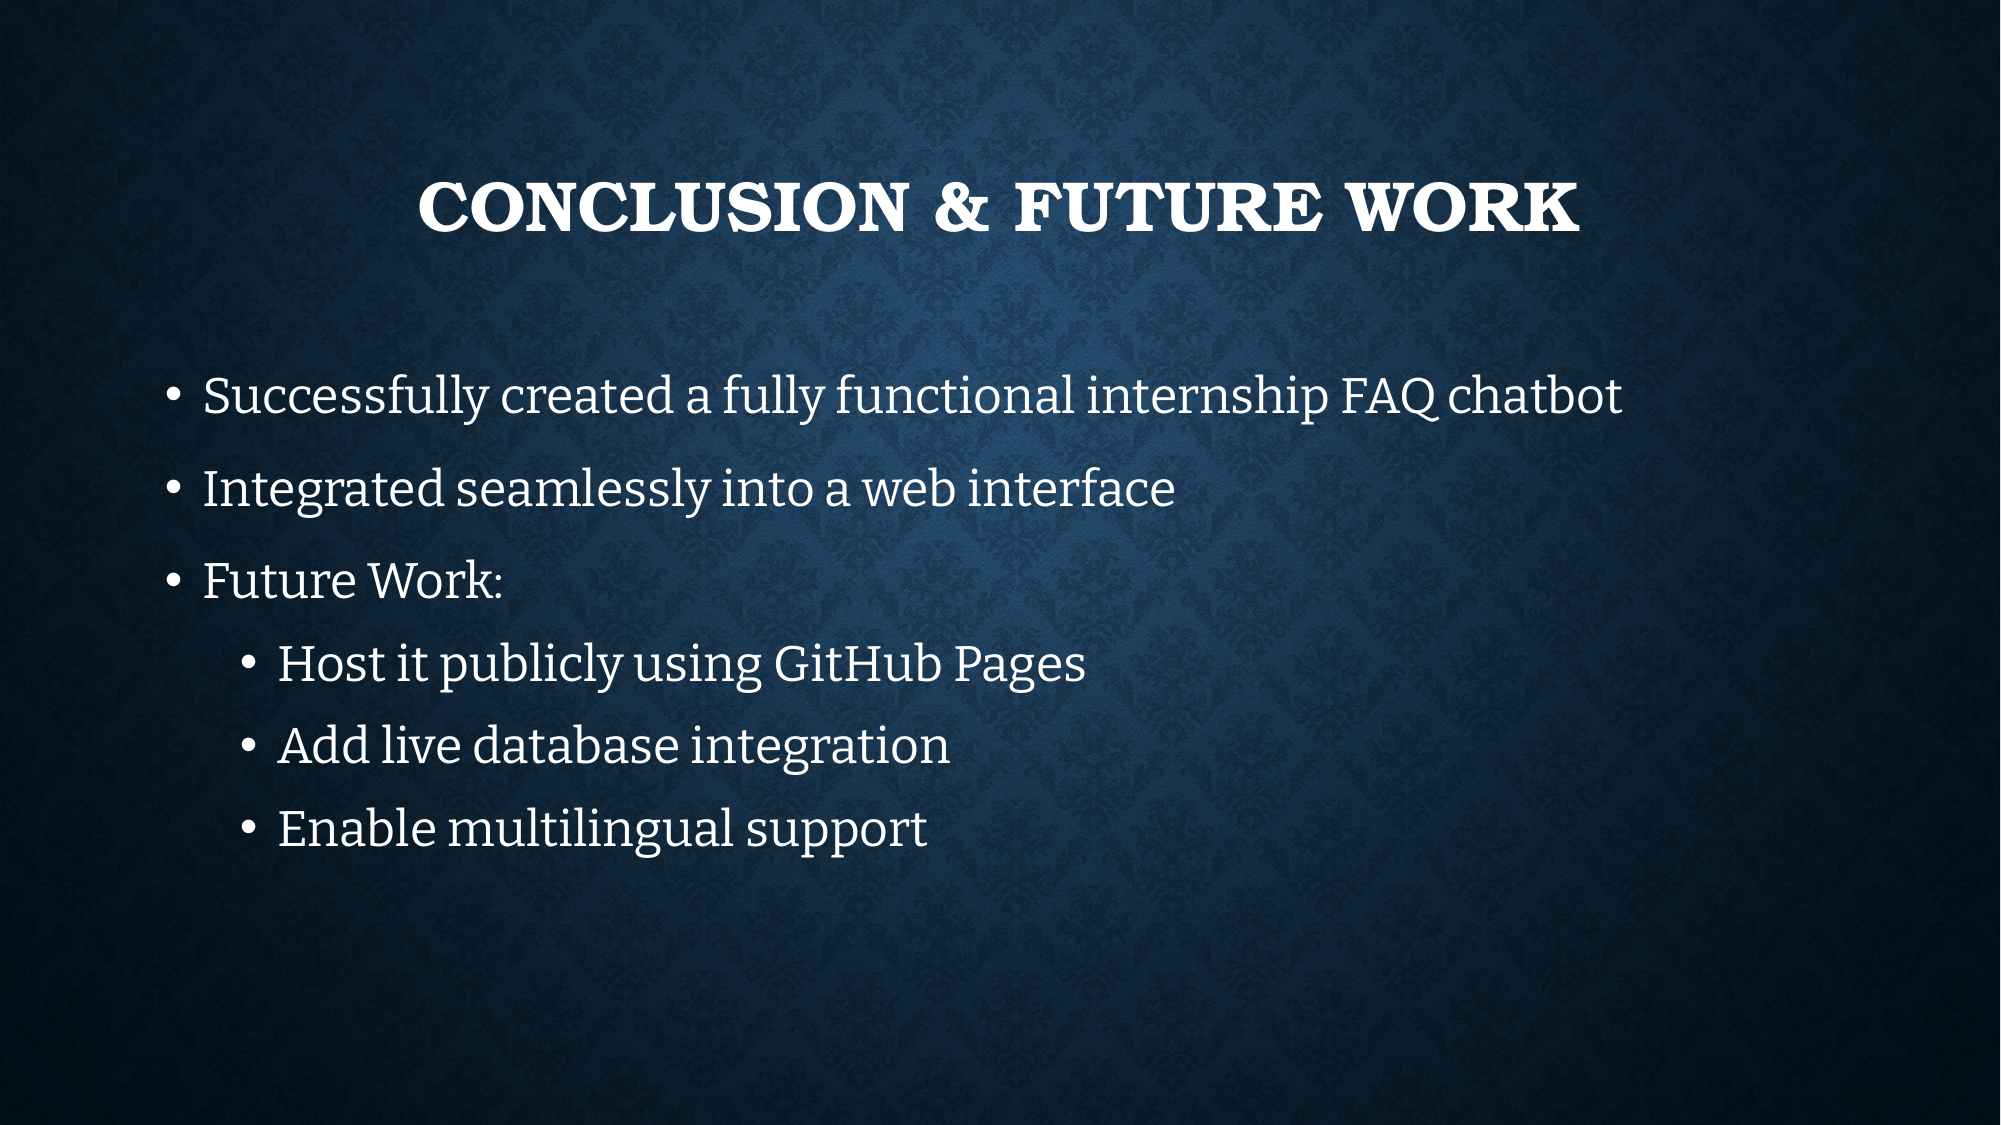

# Conclusion & Future Work
Successfully created a fully functional internship FAQ chatbot
Integrated seamlessly into a web interface
Future Work:
Host it publicly using GitHub Pages
Add live database integration
Enable multilingual support